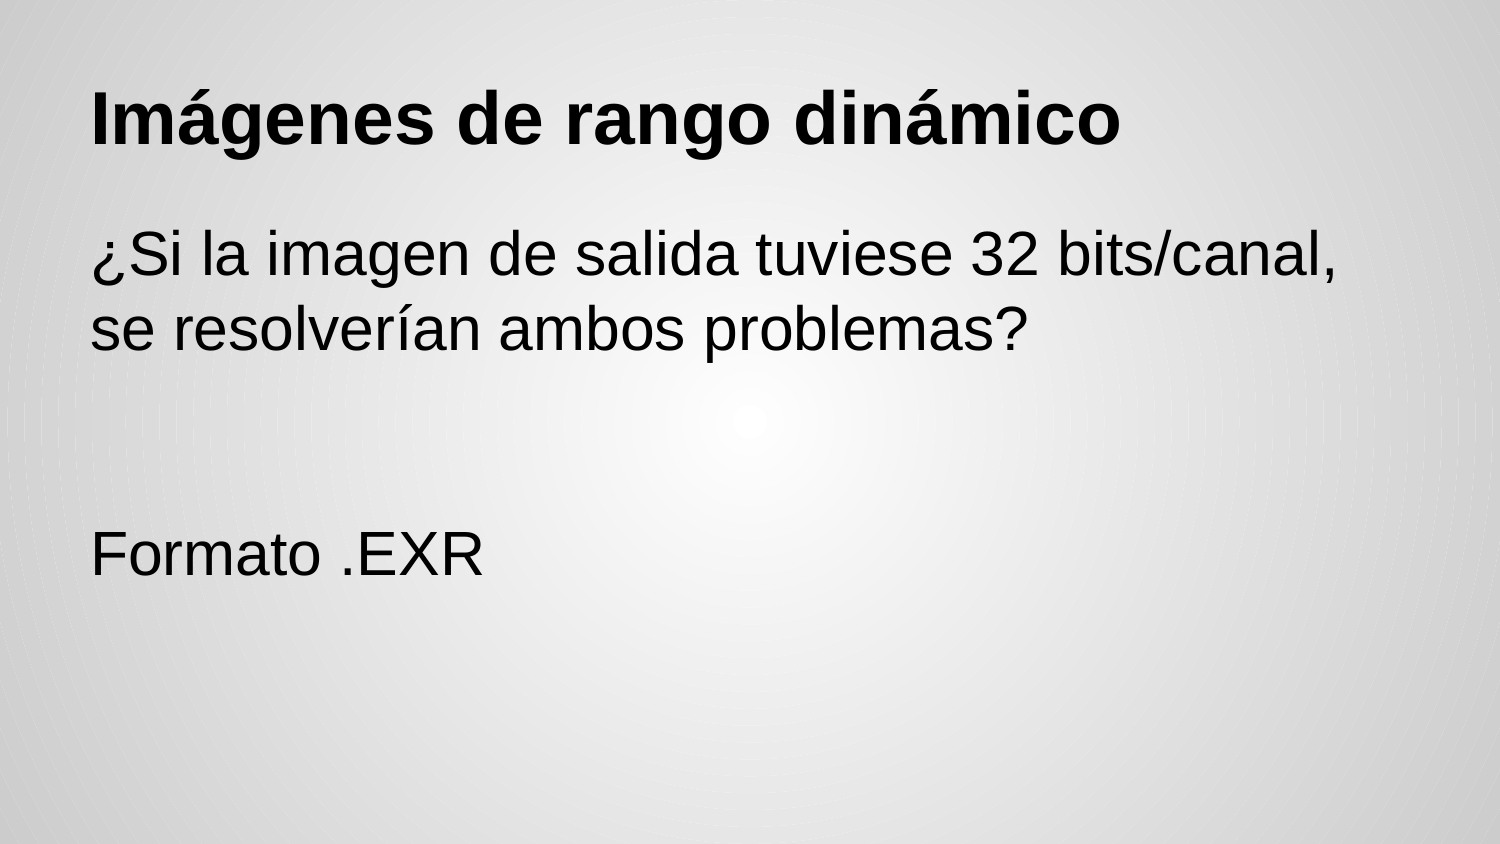

# Imágenes de rango dinámico
¿Si la imagen de salida tuviese 32 bits/canal, se resolverían ambos problemas?

Formato .EXR